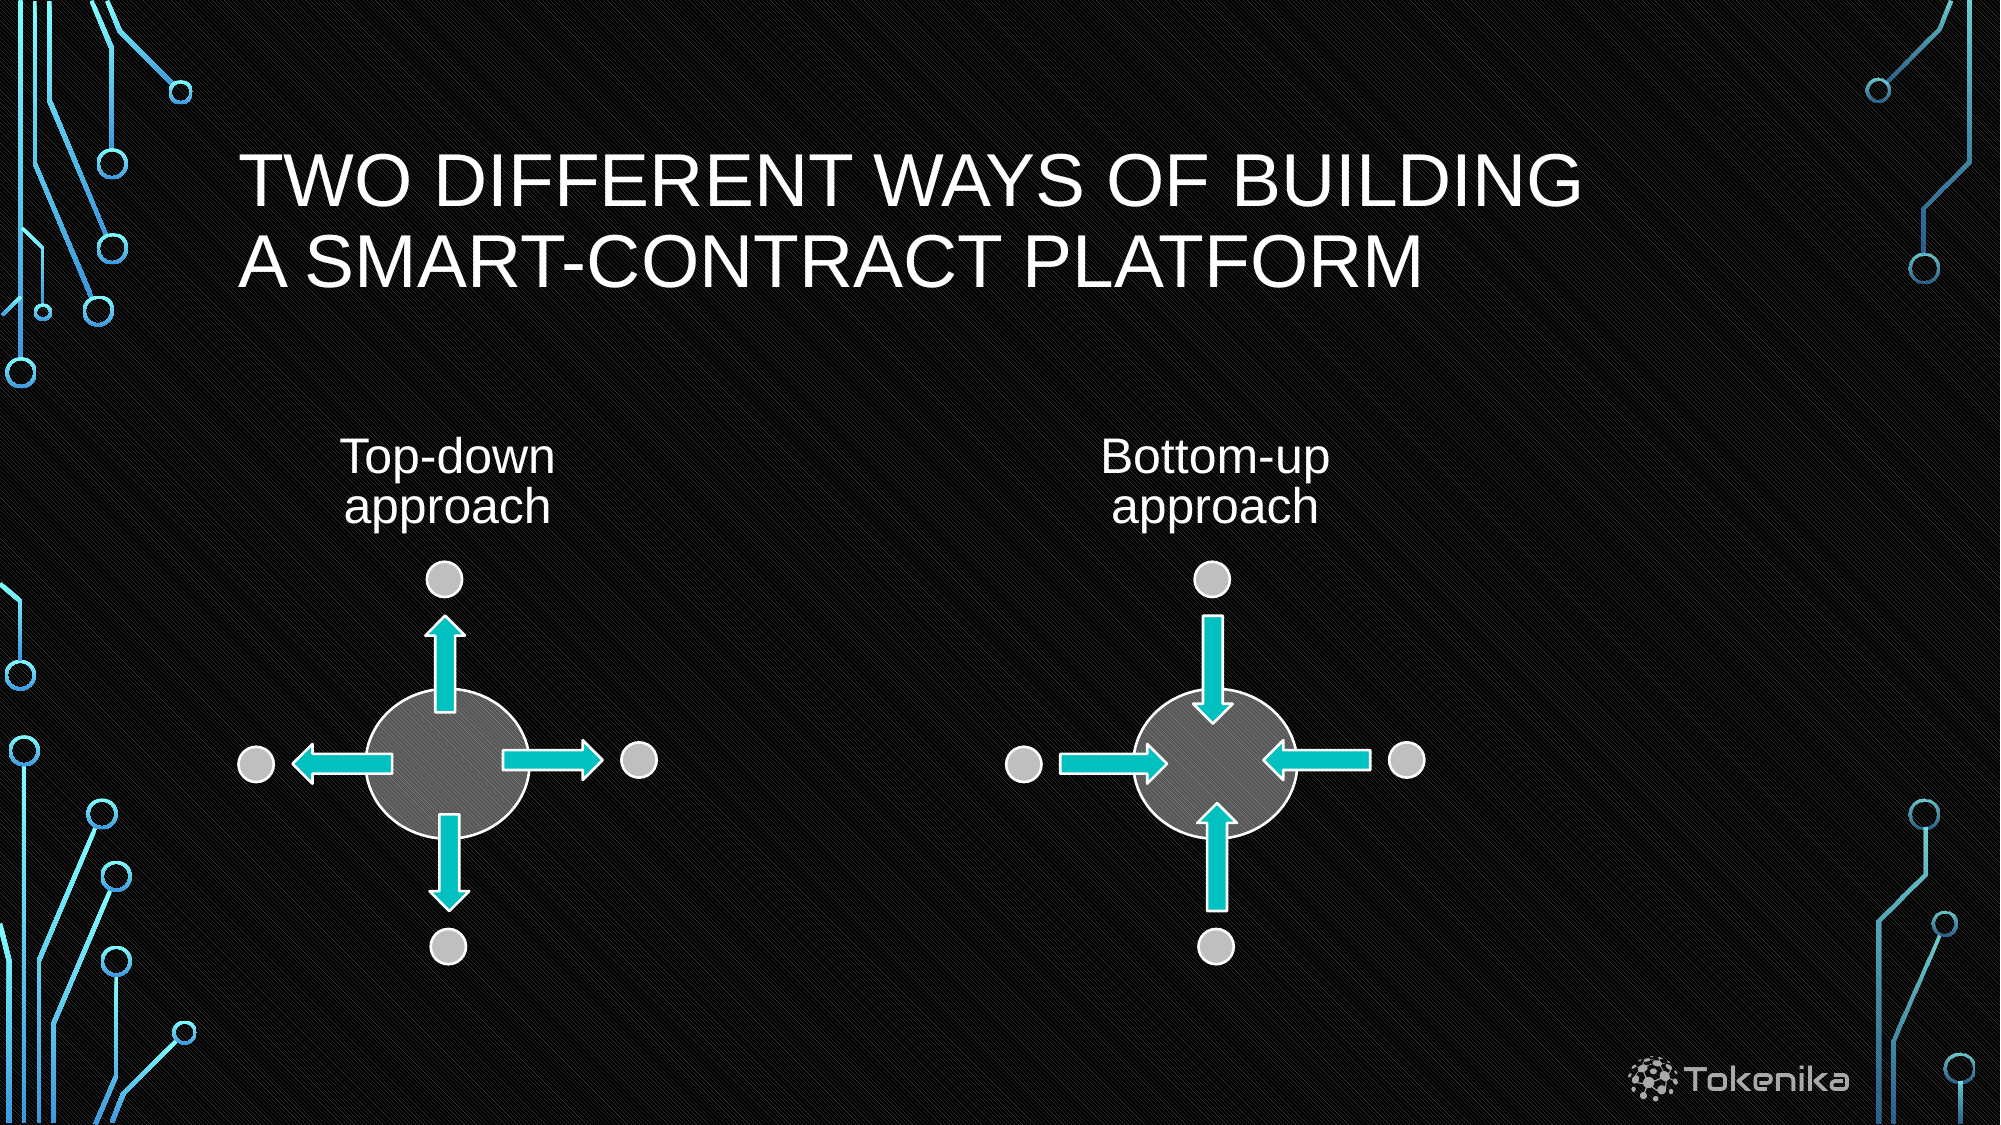

# TWO Different WAYs OF BuildING A Smart-contract platform
Top-down approach

Bottom-up approach